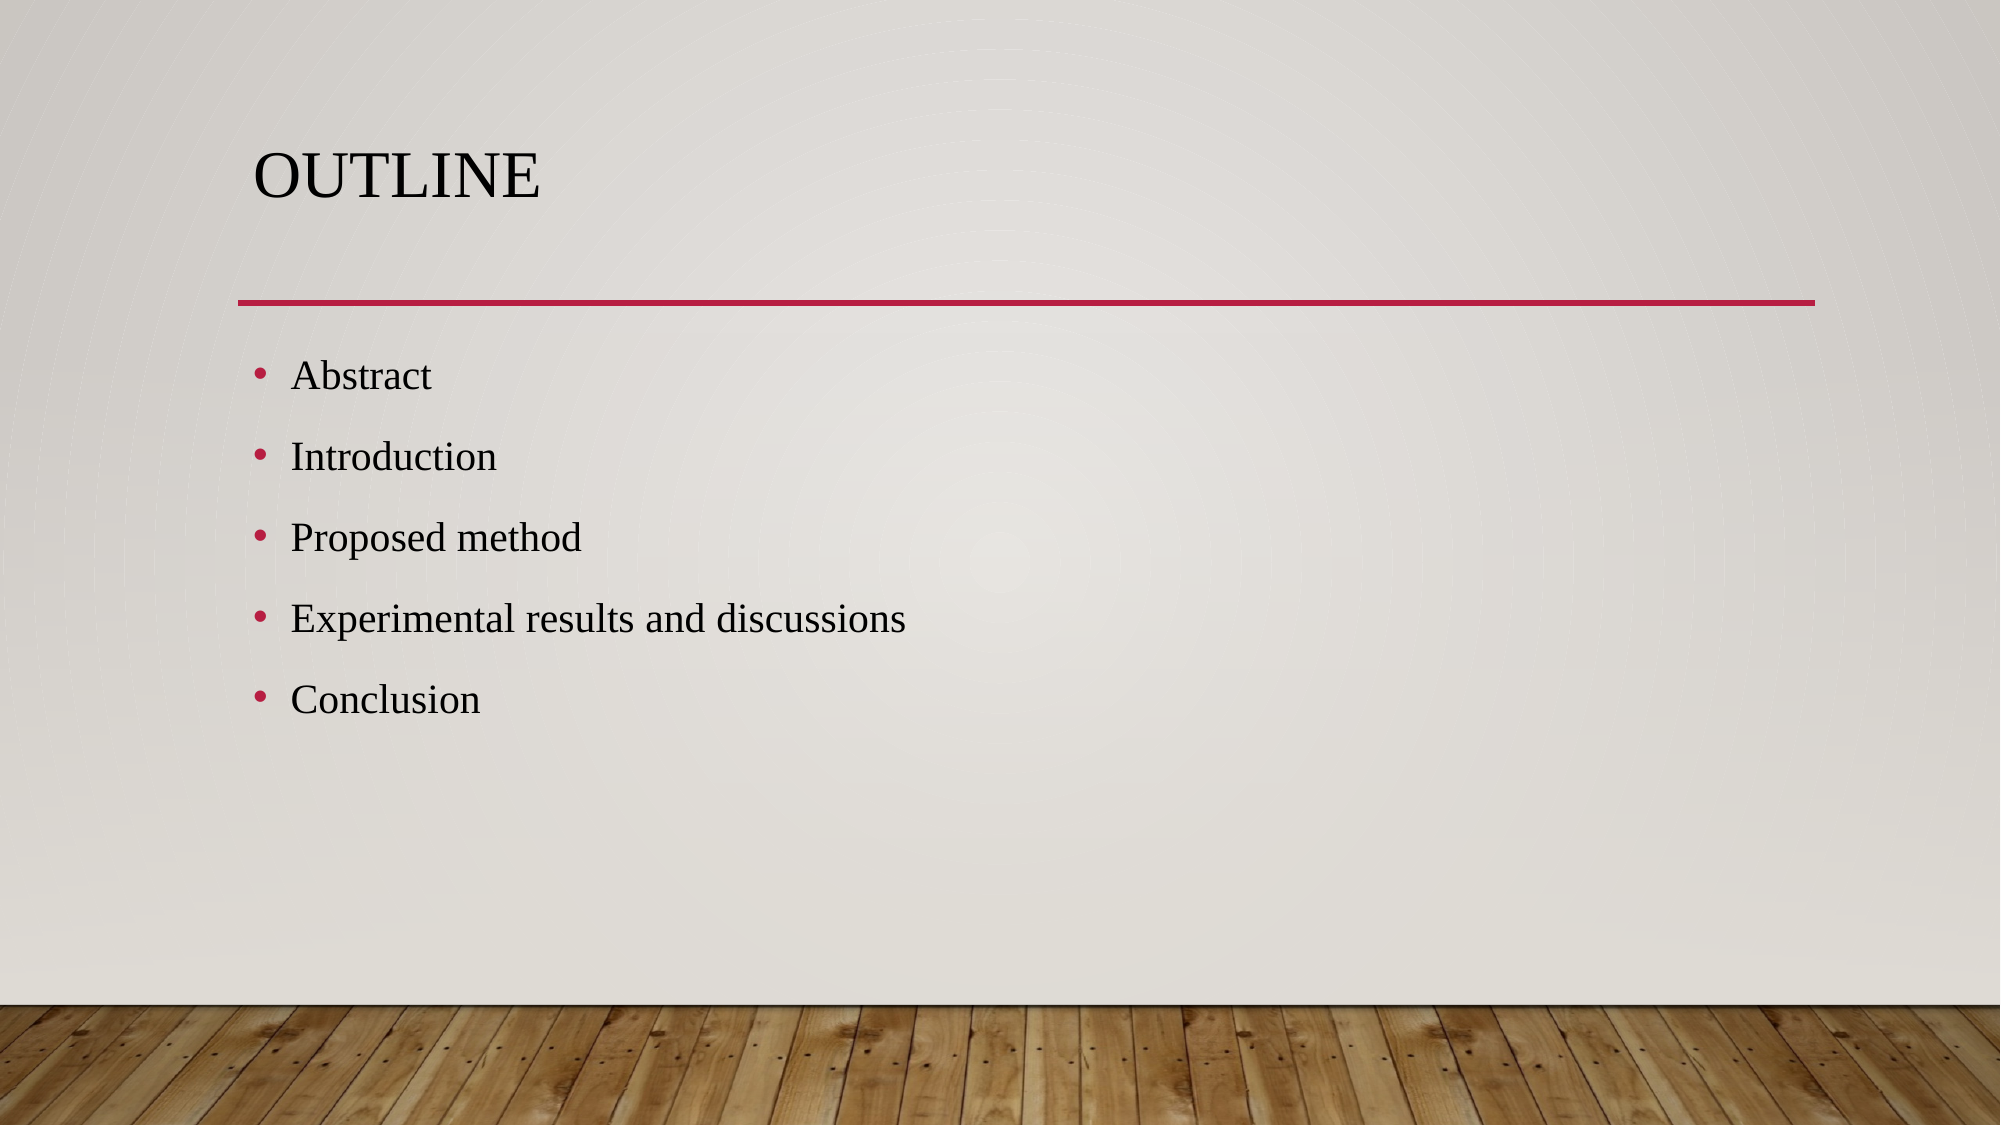

# OUTLINE
Abstract
Introduction
Proposed method
Experimental results and discussions
Conclusion